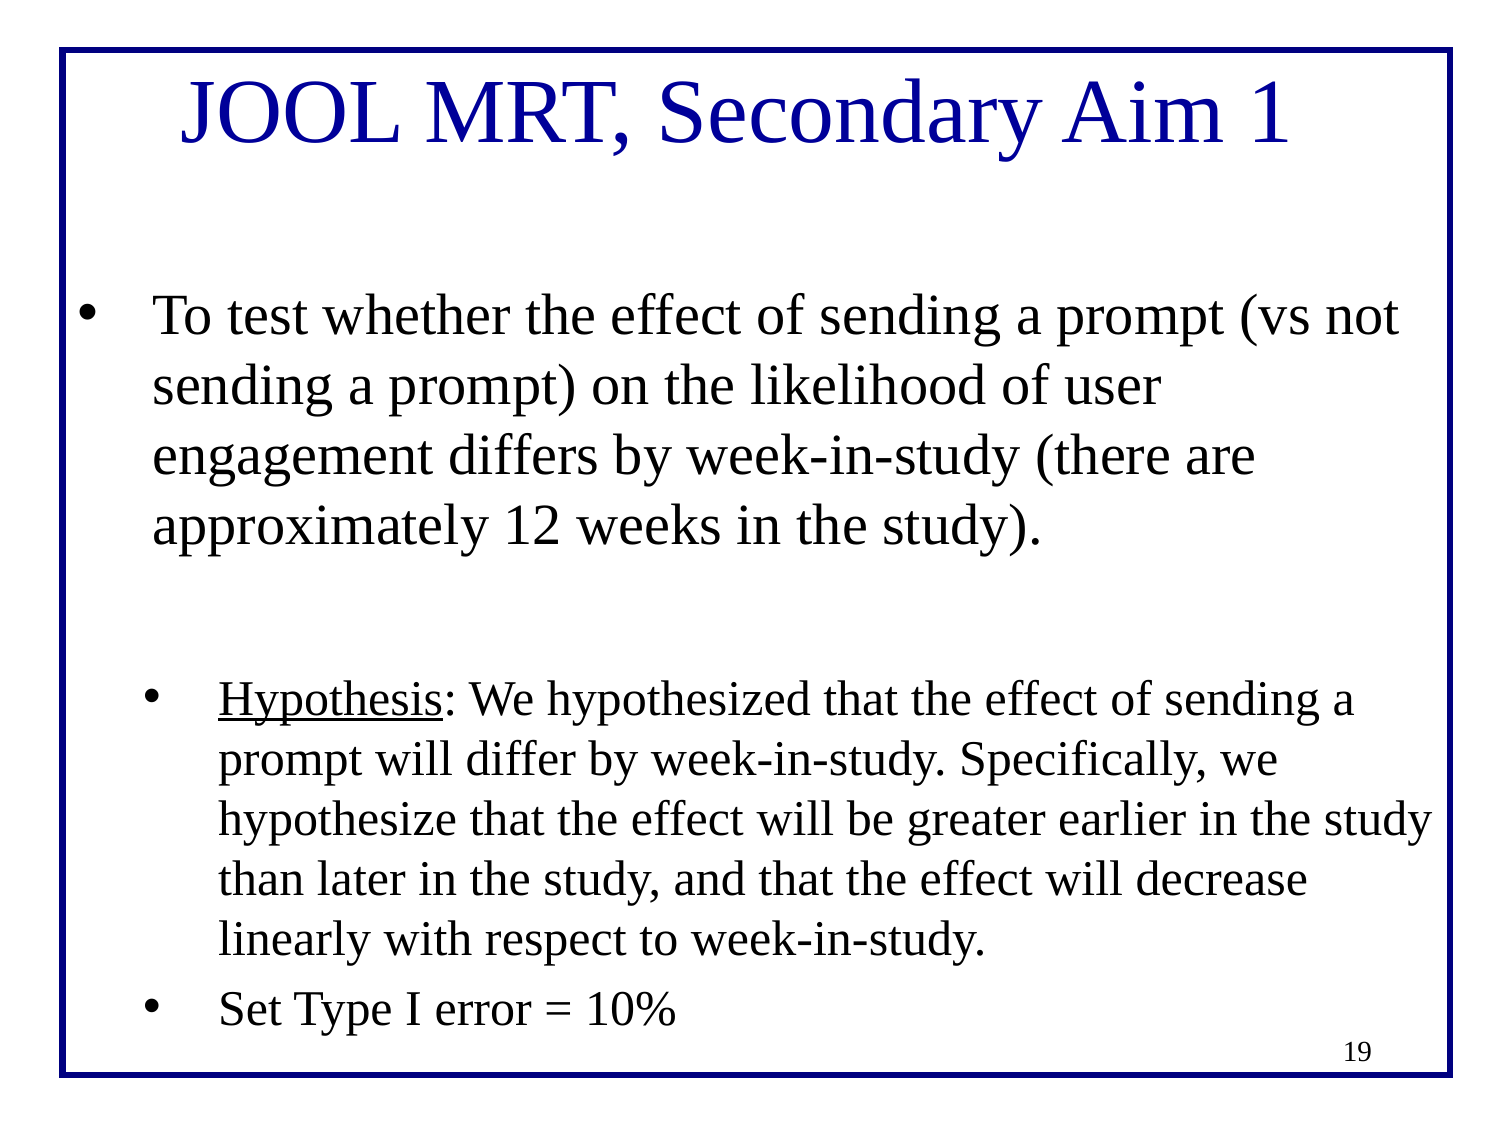

# JOOL MRT, Secondary Aim 1

To test whether the effect of sending a prompt (vs not sending a prompt) on the likelihood of user engagement differs by week-in-study (there are approximately 12 weeks in the study).

Hypothesis: We hypothesized that the effect of sending a prompt will differ by week-in-study. Specifically, we hypothesize that the effect will be greater earlier in the study than later in the study, and that the effect will decrease linearly with respect to week-in-study.
Set Type I error = 10%
19